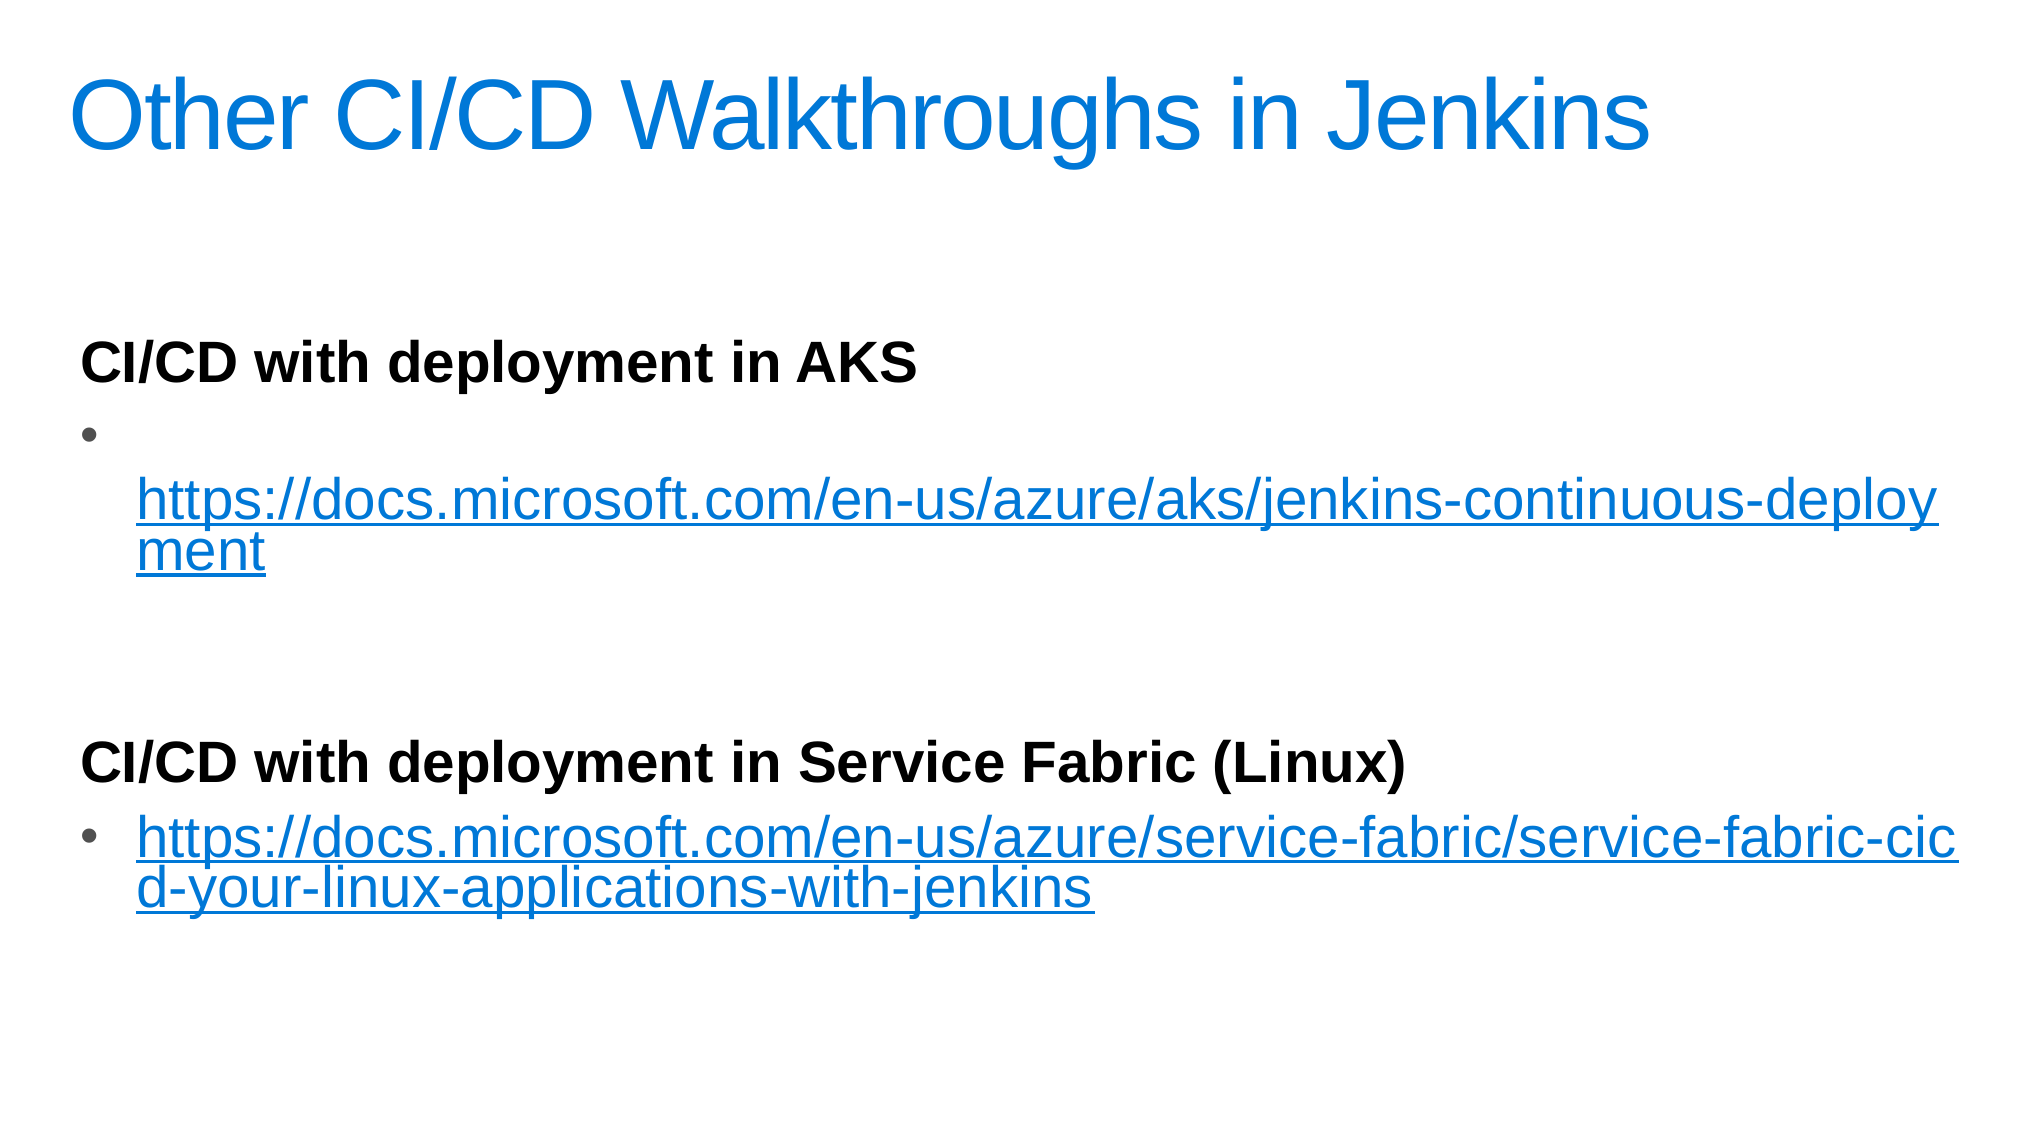

# Other CI/CD Walkthroughs in Jenkins
CI/CD with deployment in AKS
 https://docs.microsoft.com/en-us/azure/aks/jenkins-continuous-deployment

CI/CD with deployment in Service Fabric (Linux)
https://docs.microsoft.com/en-us/azure/service-fabric/service-fabric-cicd-your-linux-applications-with-jenkins